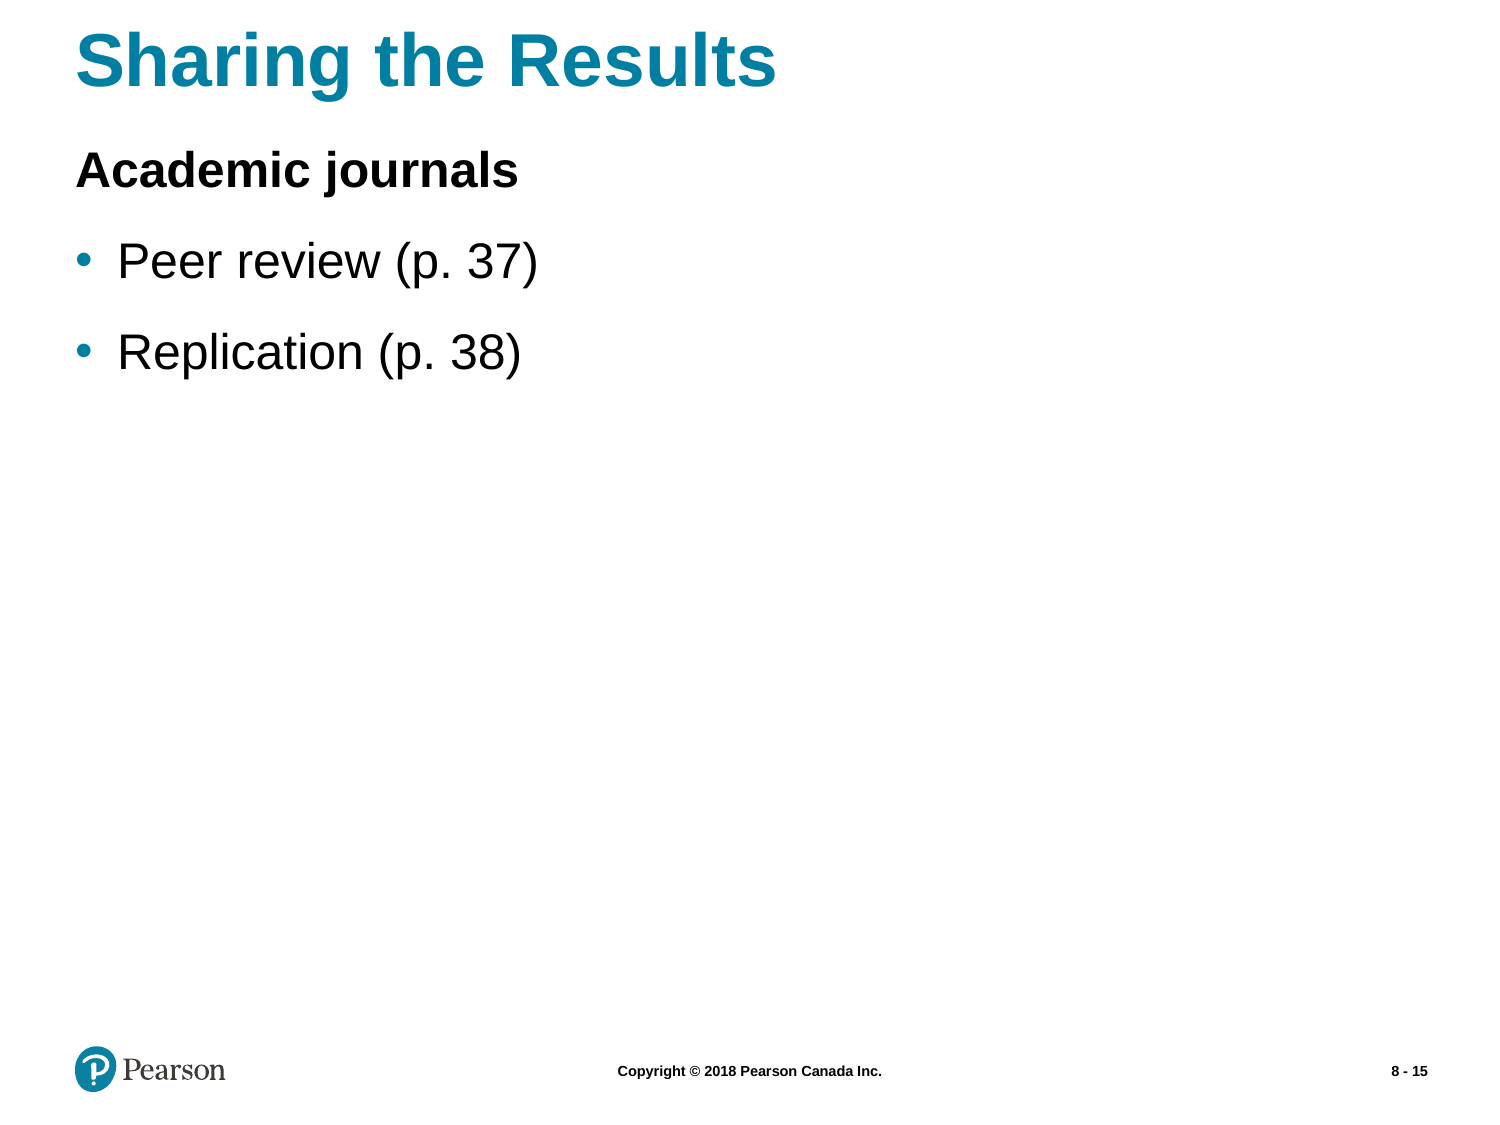

# Sharing the Results
Academic journals
Peer review (p. 37)
Replication (p. 38)